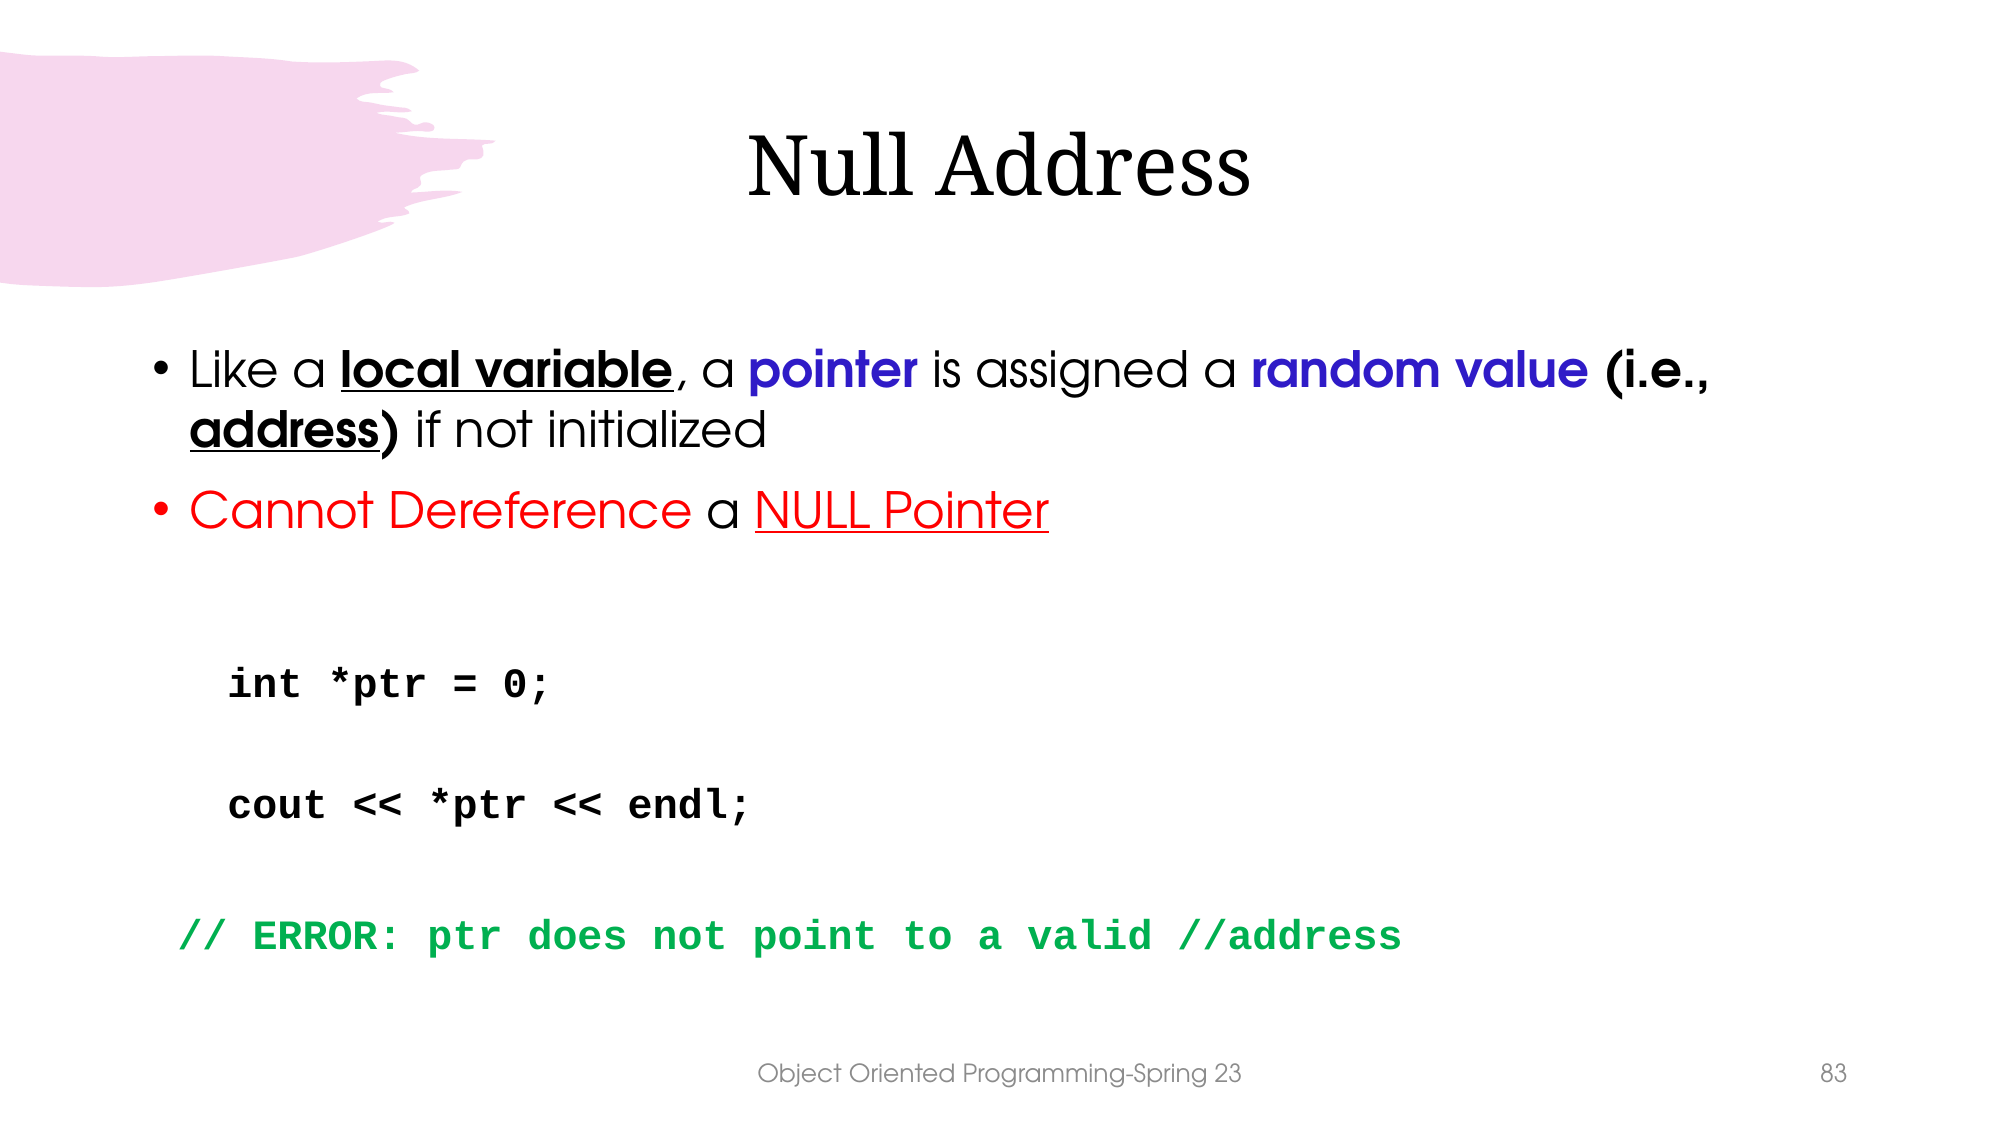

# Null Address
Like a local variable, a pointer is assigned a random value (i.e., address) if not initialized
Cannot Dereference a NULL Pointer

int *ptr = 0;

cout << *ptr << endl;

 // ERROR: ptr does not point to a valid //address

Object Oriented Programming-Spring 23
83